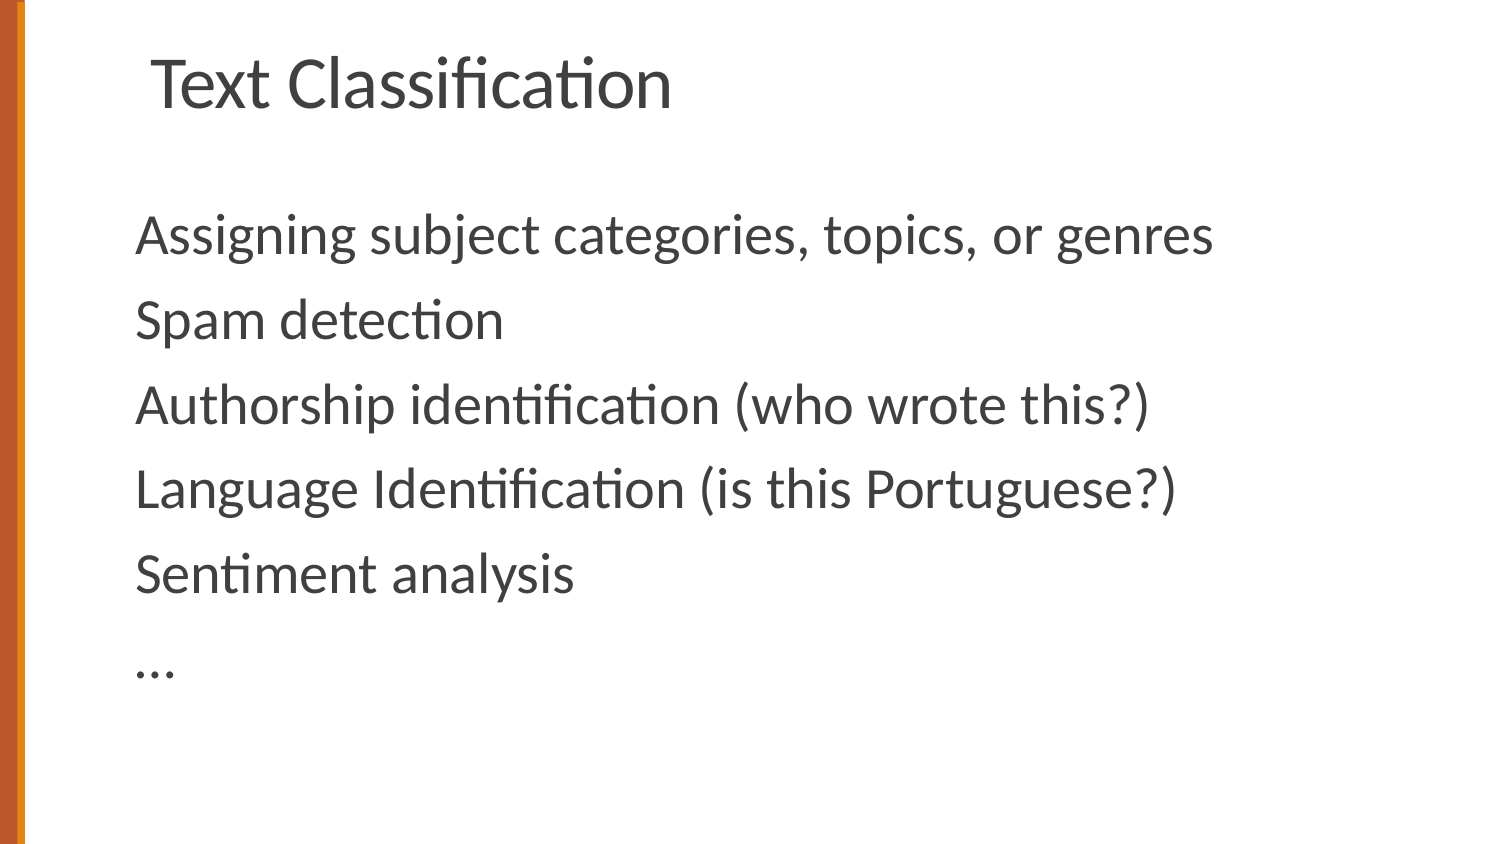

# Text Classification
Assigning subject categories, topics, or genres
Spam detection
Authorship identification (who wrote this?)
Language Identification (is this Portuguese?)
Sentiment analysis
…